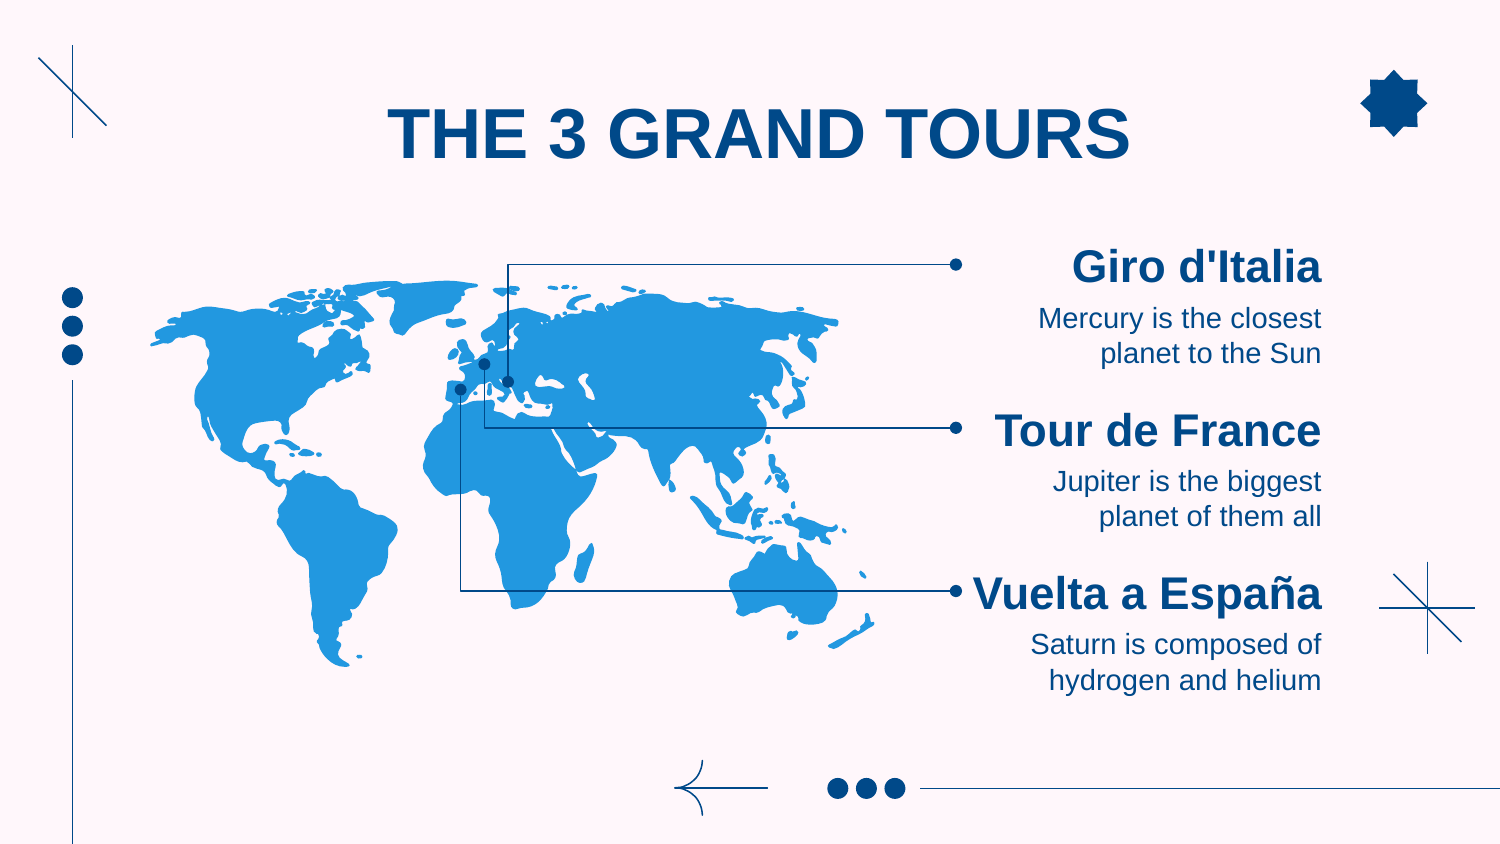

# THE 3 GRAND TOURS
Giro d'Italia

Mercury is the closest planet to the Sun

Tour de France
Jupiter is the biggest planet of them all
Vuelta a España
Saturn is composed of hydrogen and helium